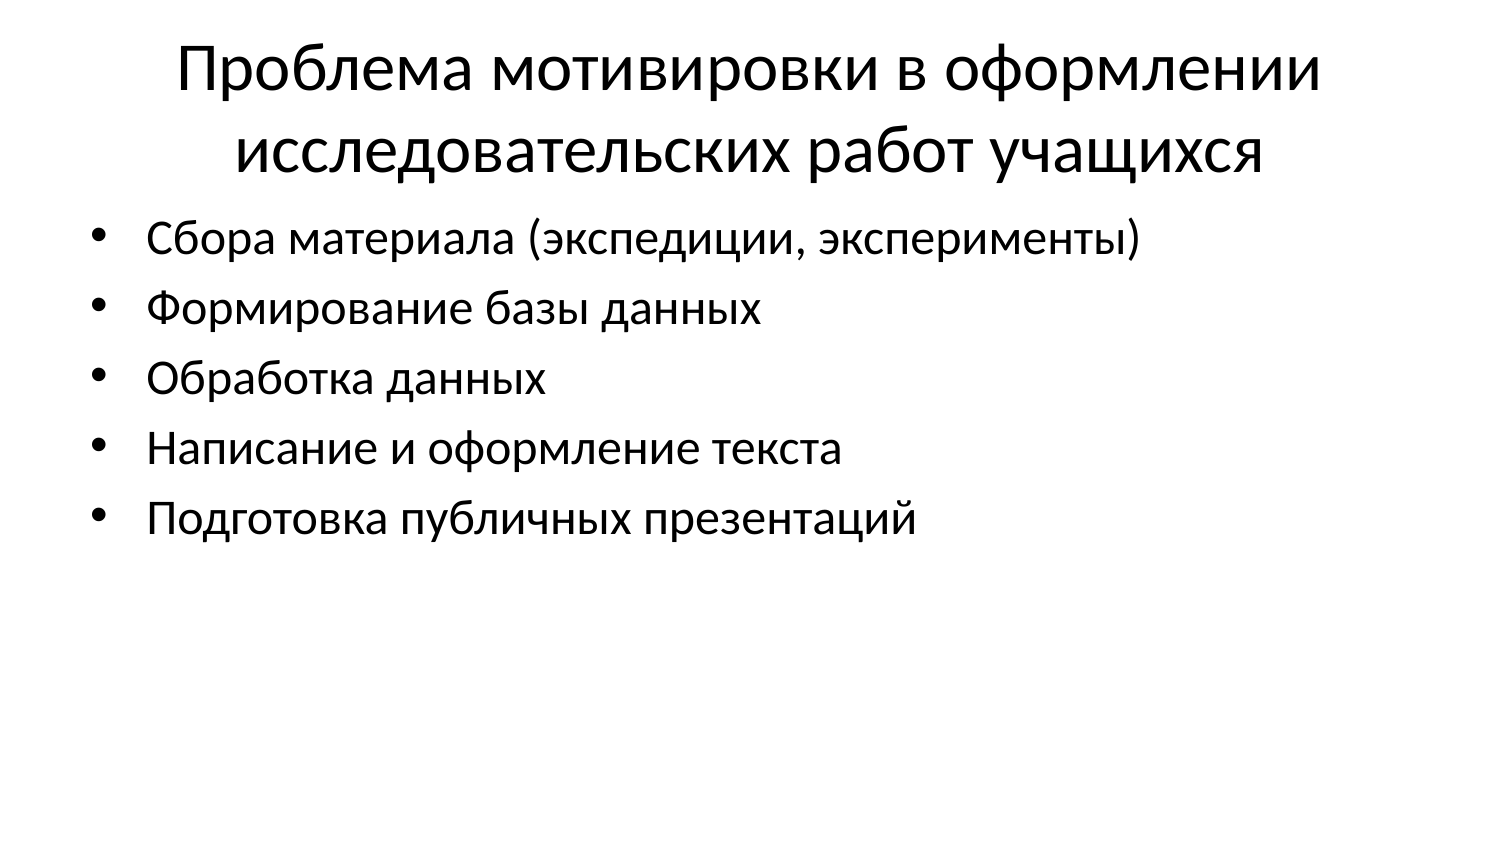

# Проблема мотивировки в оформлении исследовательских работ учащихся
Сбора материала (экспедиции, эксперименты)
Формирование базы данных
Обработка данных
Написание и оформление текста
Подготовка публичных презентаций